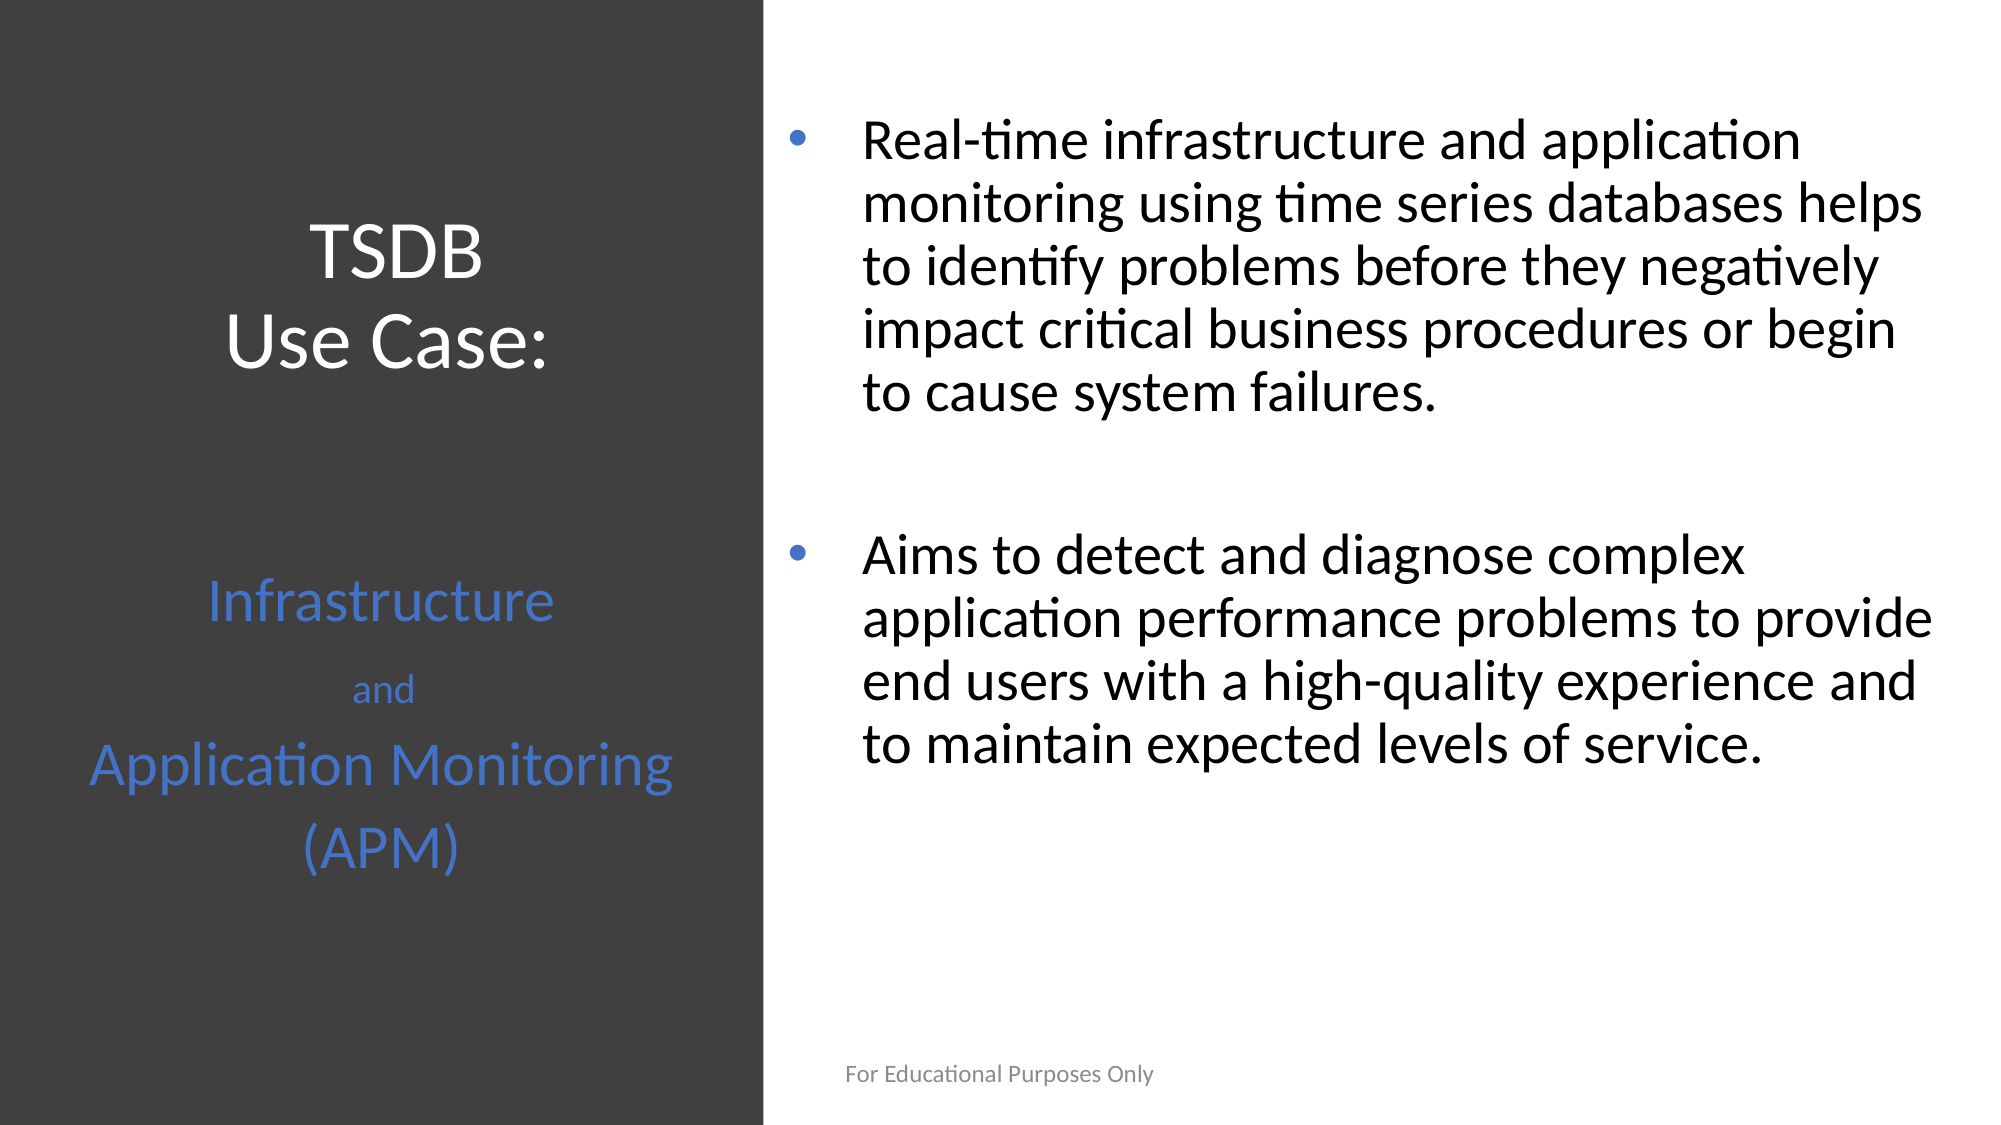

Real-time infrastructure and application monitoring using time series databases helps to identify problems before they negatively impact critical business procedures or begin to cause system failures.
Aims to detect and diagnose complex application performance problems to provide end users with a high-quality experience and to maintain expected levels of service.
# TSDB Use Case:
Infrastructure
 and
Application Monitoring (APM)
For Educational Purposes Only